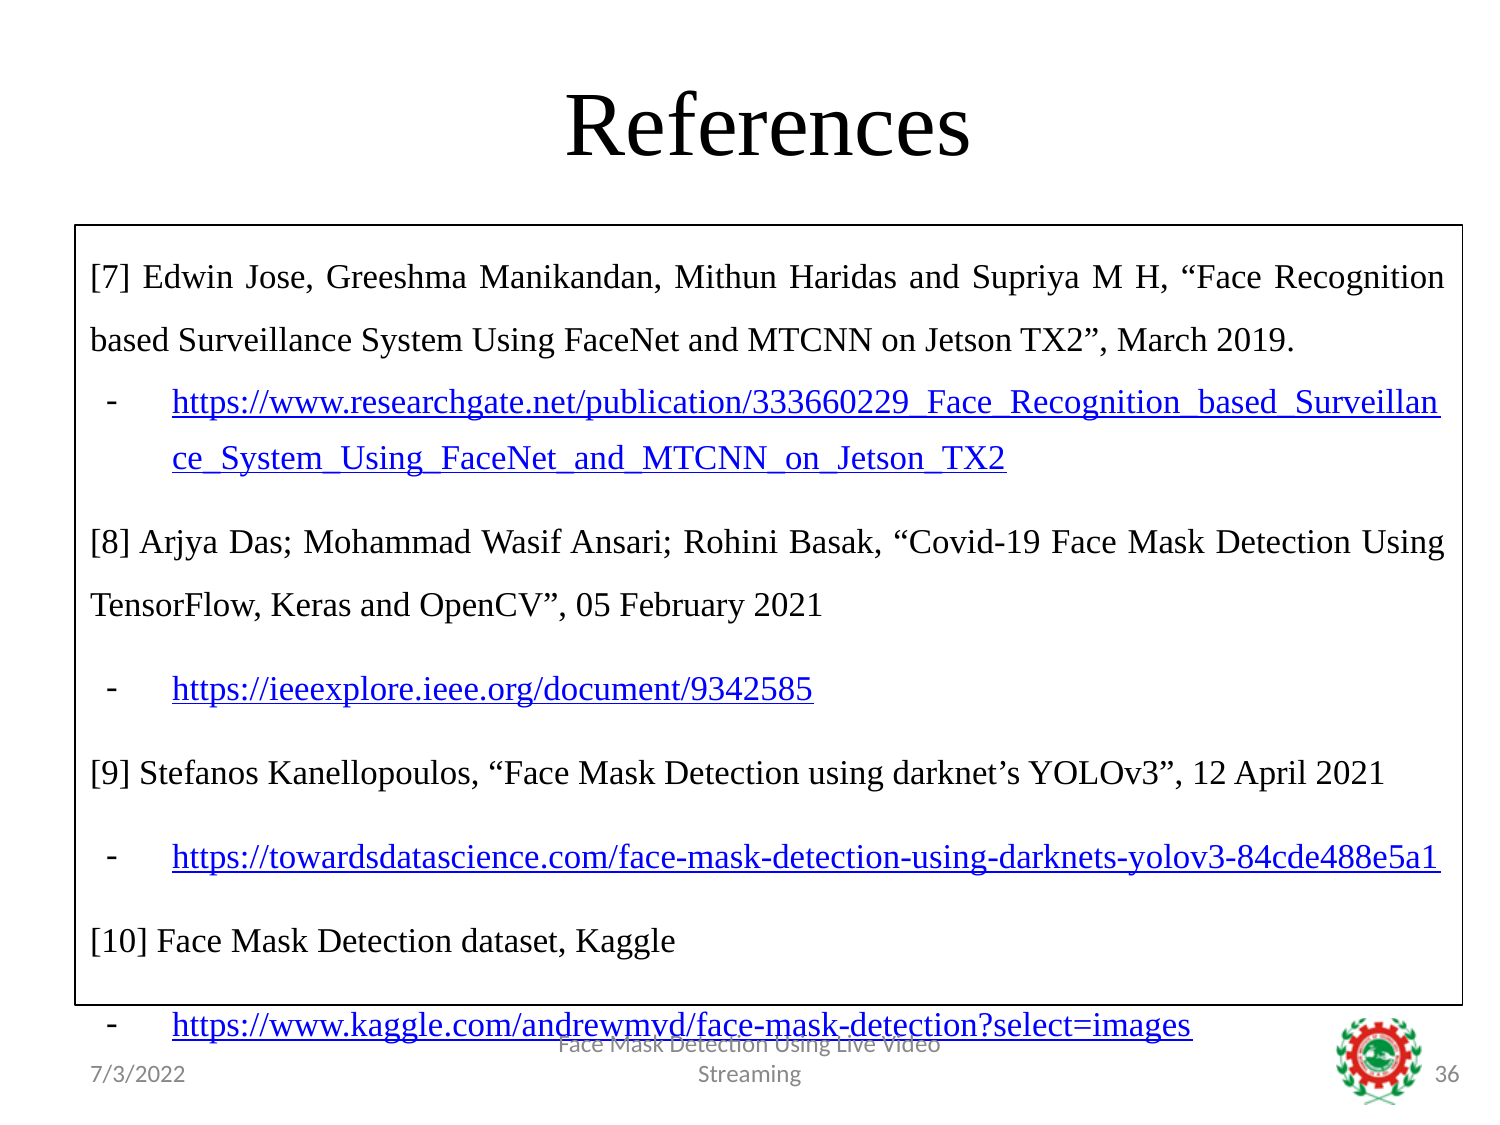

# References
[7] Edwin Jose, Greeshma Manikandan, Mithun Haridas and Supriya M H, “Face Recognition based Surveillance System Using FaceNet and MTCNN on Jetson TX2”, March 2019.
https://www.researchgate.net/publication/333660229_Face_Recognition_based_Surveillance_System_Using_FaceNet_and_MTCNN_on_Jetson_TX2
[8] Arjya Das; Mohammad Wasif Ansari; Rohini Basak, “Covid-19 Face Mask Detection Using TensorFlow, Keras and OpenCV”, 05 February 2021
https://ieeexplore.ieee.org/document/9342585
[9] Stefanos Kanellopoulos, “Face Mask Detection using darknet’s YOLOv3”, 12 April 2021
https://towardsdatascience.com/face-mask-detection-using-darknets-yolov3-84cde488e5a1
[10] Face Mask Detection dataset, Kaggle
https://www.kaggle.com/andrewmvd/face-mask-detection?select=images
7/3/2022
Face Mask Detection Using Live Video Streaming

36